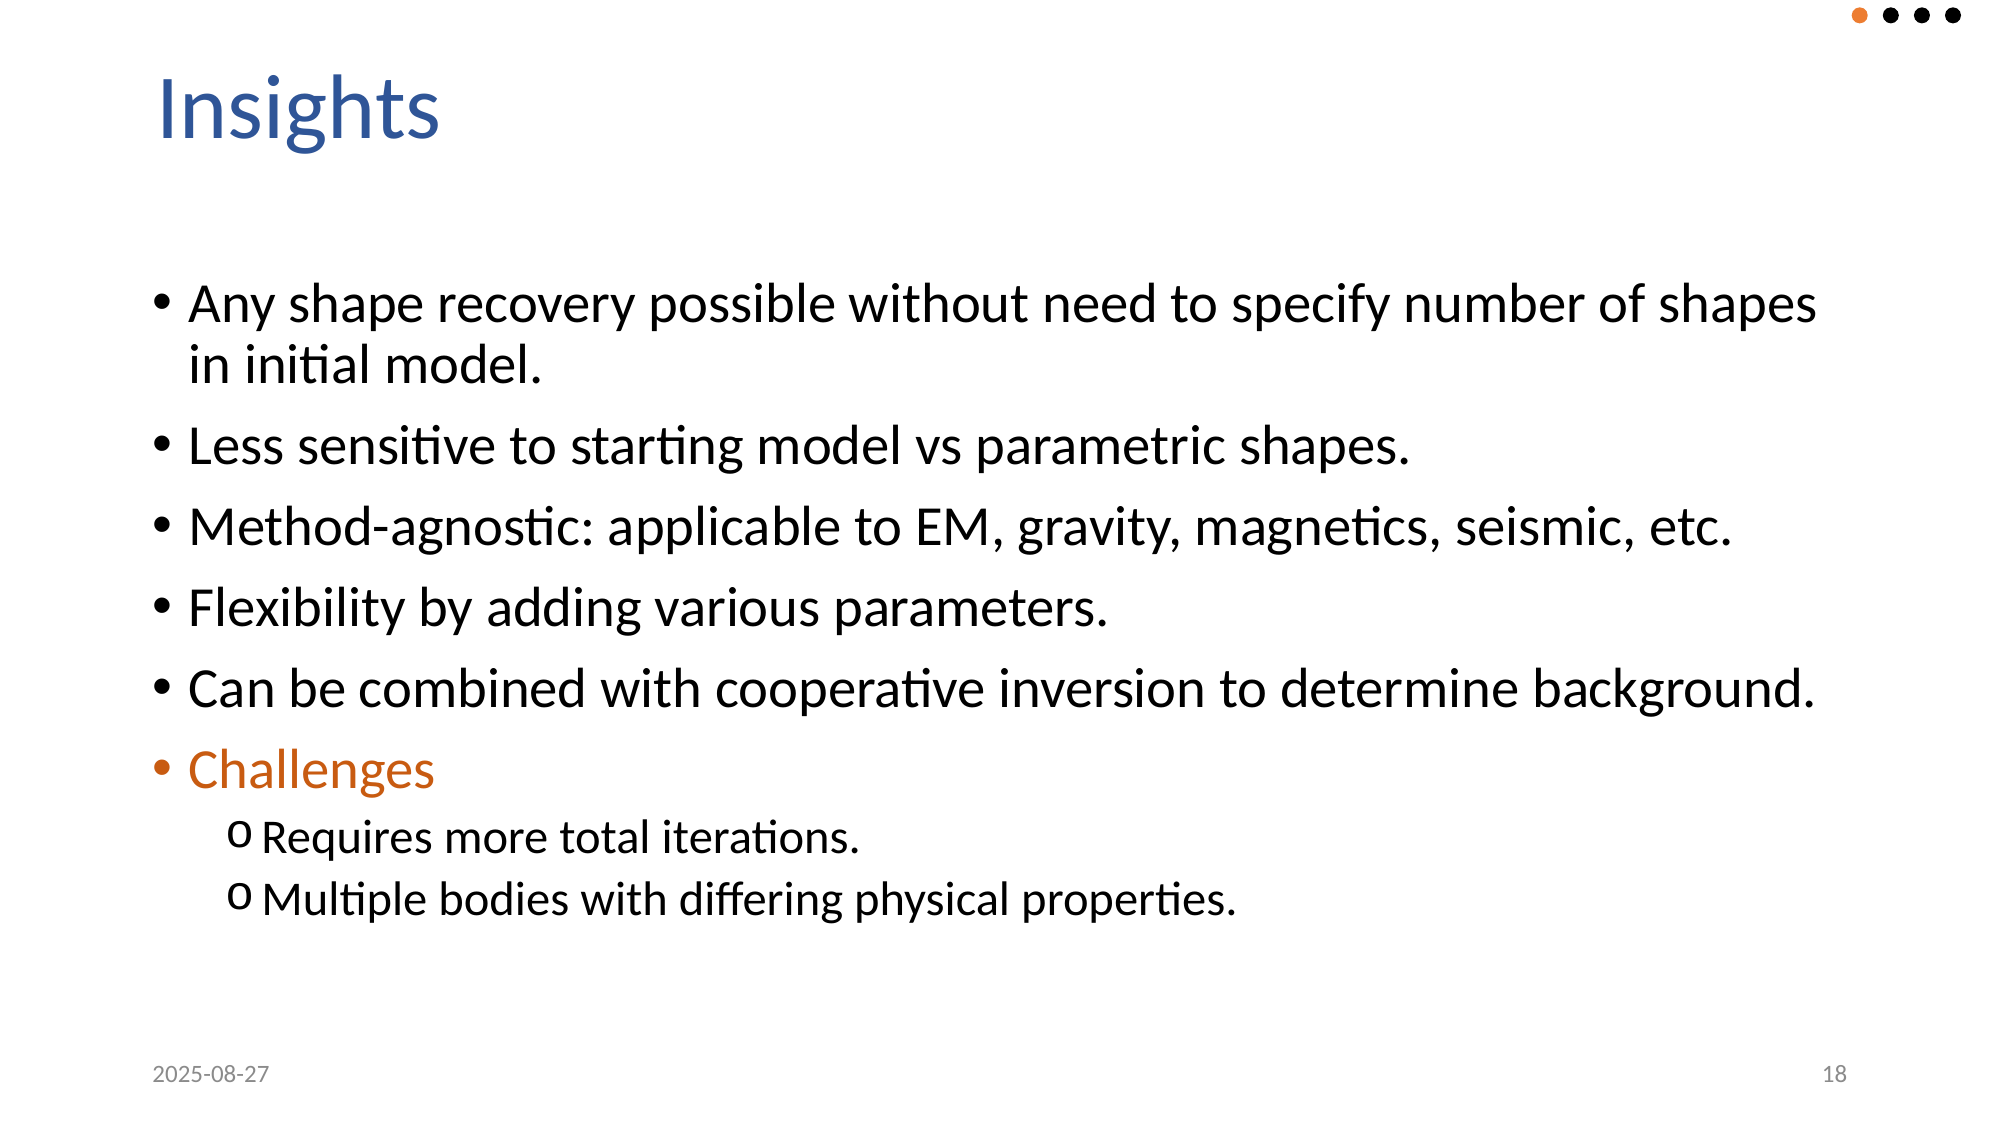

# Insights

Any shape recovery possible without need to specify number of shapes in initial model.
Less sensitive to starting model vs parametric shapes.
Method-agnostic: applicable to EM, gravity, magnetics, seismic, etc.
Flexibility by adding various parameters.
Can be combined with cooperative inversion to determine background.
Challenges
Requires more total iterations.
Multiple bodies with differing physical properties.

2025-08-27
18